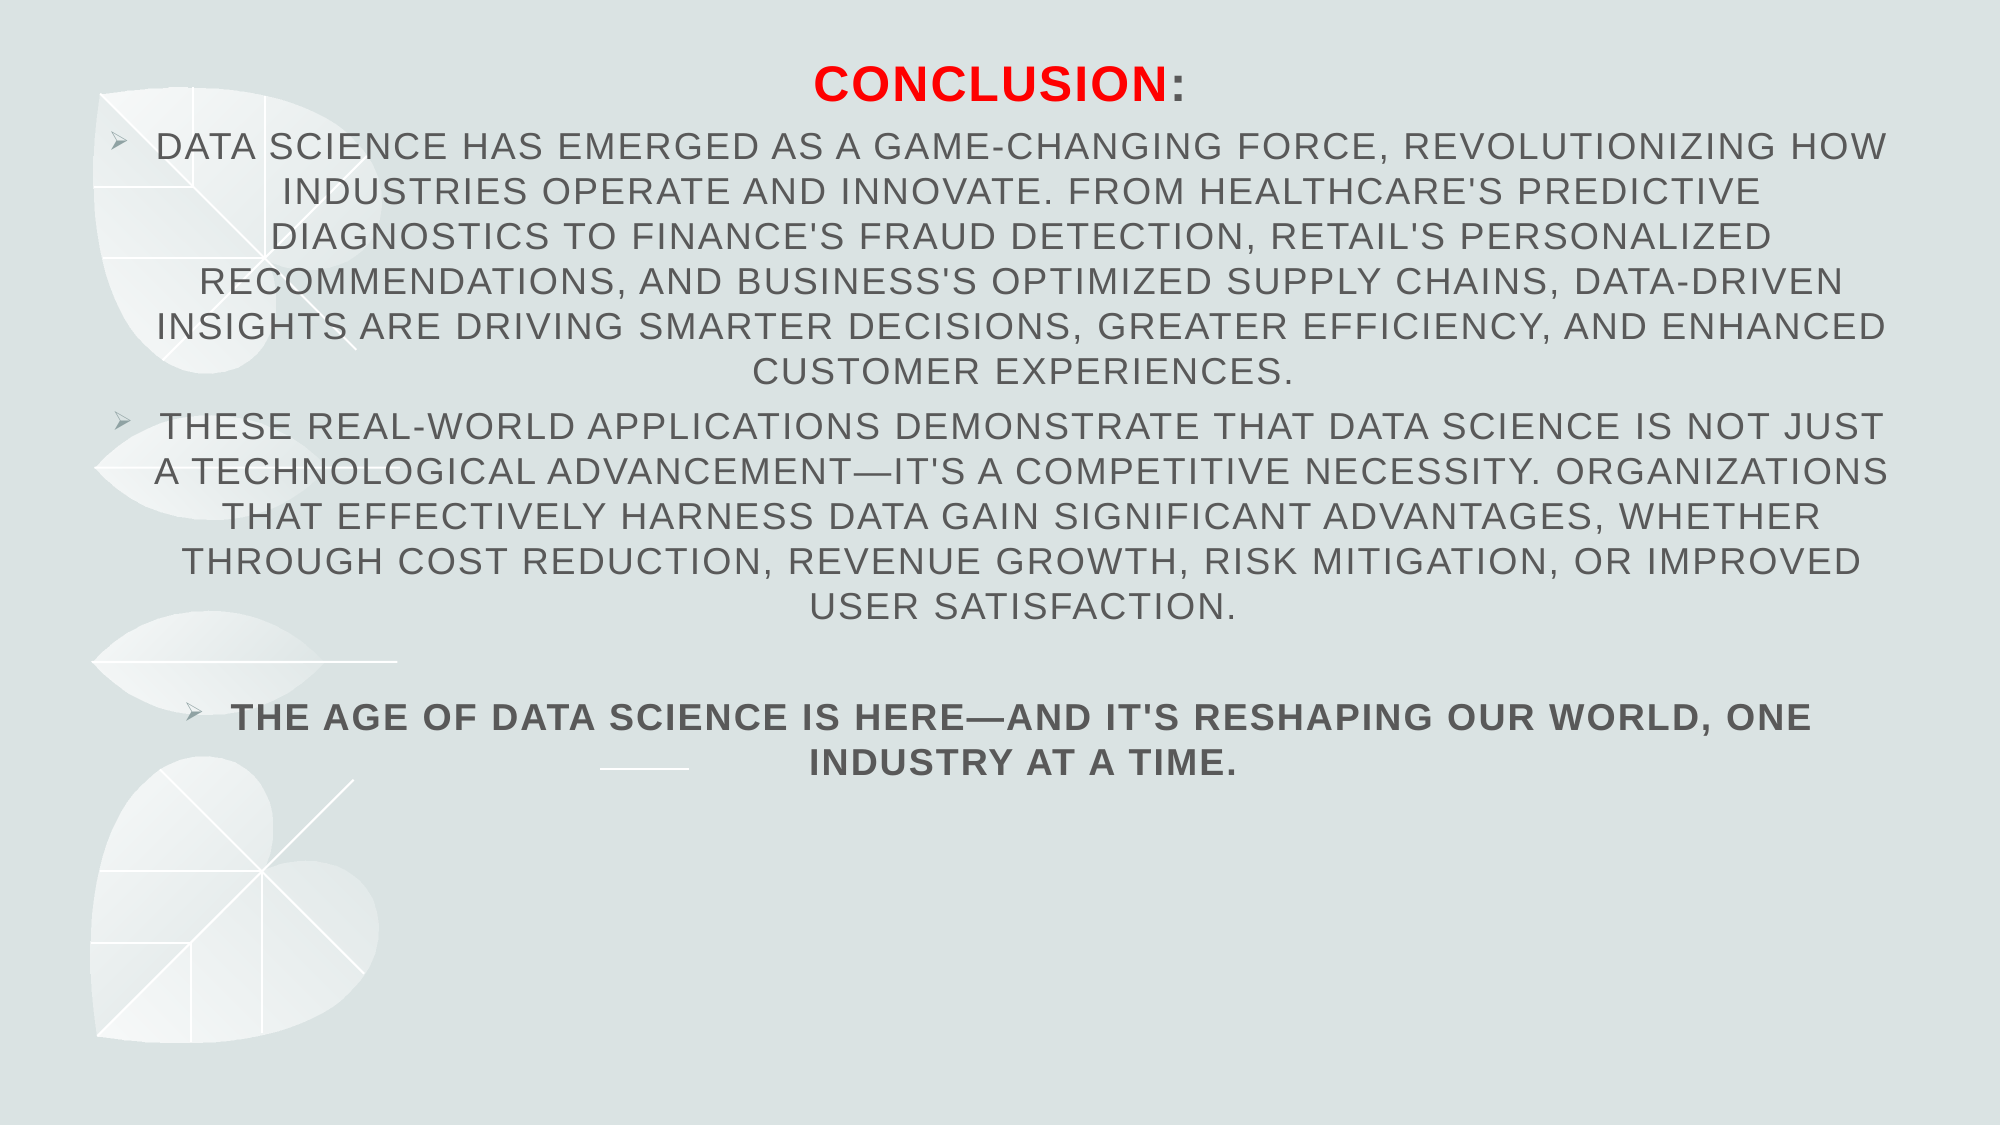

Conclusion:
Data science has emerged as a game-changing force, revolutionizing how industries operate and innovate. From healthcare's predictive diagnostics to finance's fraud detection, retail's personalized recommendations, and business's optimized supply chains, data-driven insights are driving smarter decisions, greater efficiency, and enhanced customer experiences.
These real-world applications demonstrate that data science is not just a technological advancement—it's a competitive necessity. Organizations that effectively harness data gain significant advantages, whether through cost reduction, revenue growth, risk mitigation, or improved user satisfaction.

The age of data science is here—and it's reshaping our world, one industry at a time.